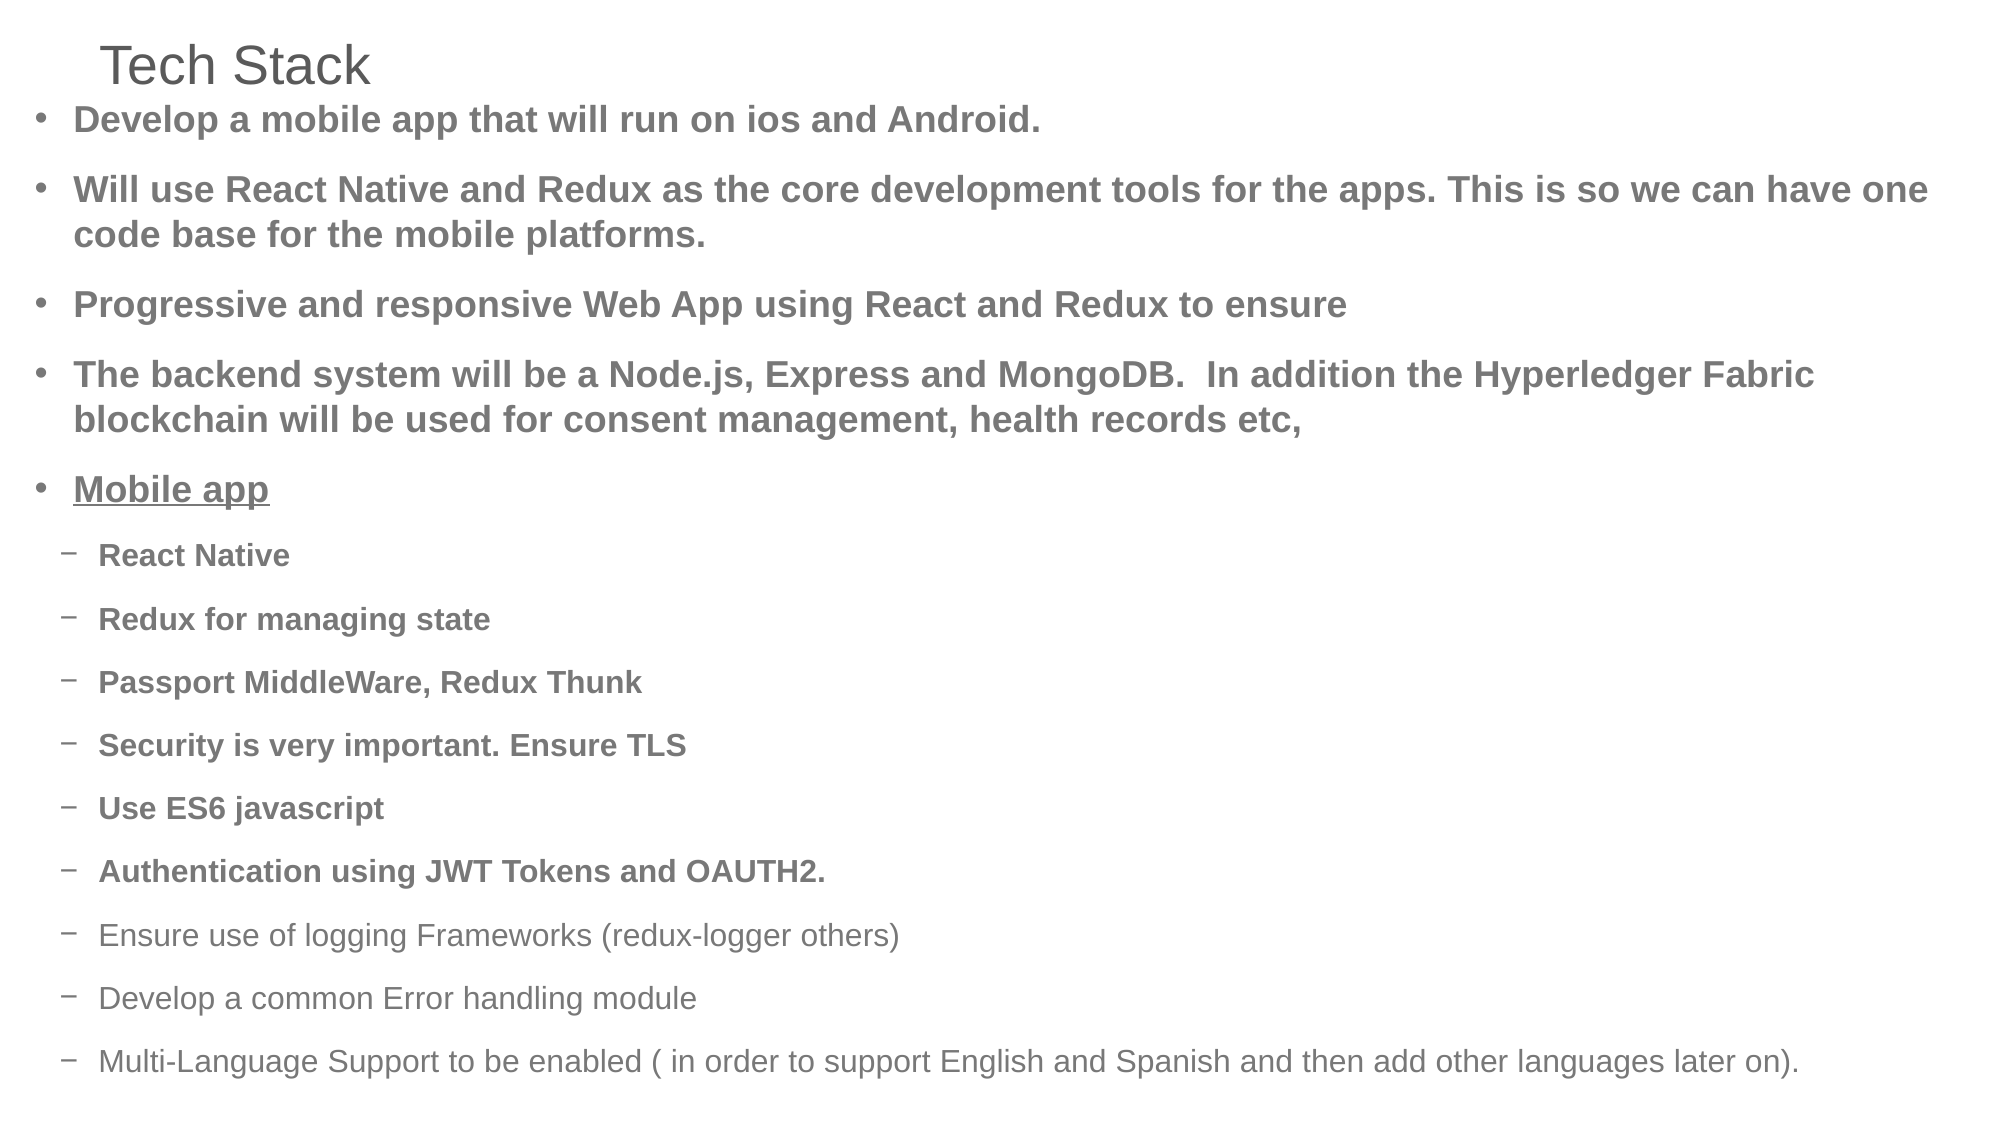

# Tech Stack
Develop a mobile app that will run on ios and Android.
Will use React Native and Redux as the core development tools for the apps. This is so we can have one code base for the mobile platforms.
Progressive and responsive Web App using React and Redux to ensure
The backend system will be a Node.js, Express and MongoDB.  In addition the Hyperledger Fabric blockchain will be used for consent management, health records etc,
Mobile app
React Native
Redux for managing state
Passport MiddleWare, Redux Thunk
Security is very important. Ensure TLS
Use ES6 javascript
Authentication using JWT Tokens and OAUTH2.
Ensure use of logging Frameworks (redux-logger others)
Develop a common Error handling module
Multi-Language Support to be enabled ( in order to support English and Spanish and then add other languages later on).